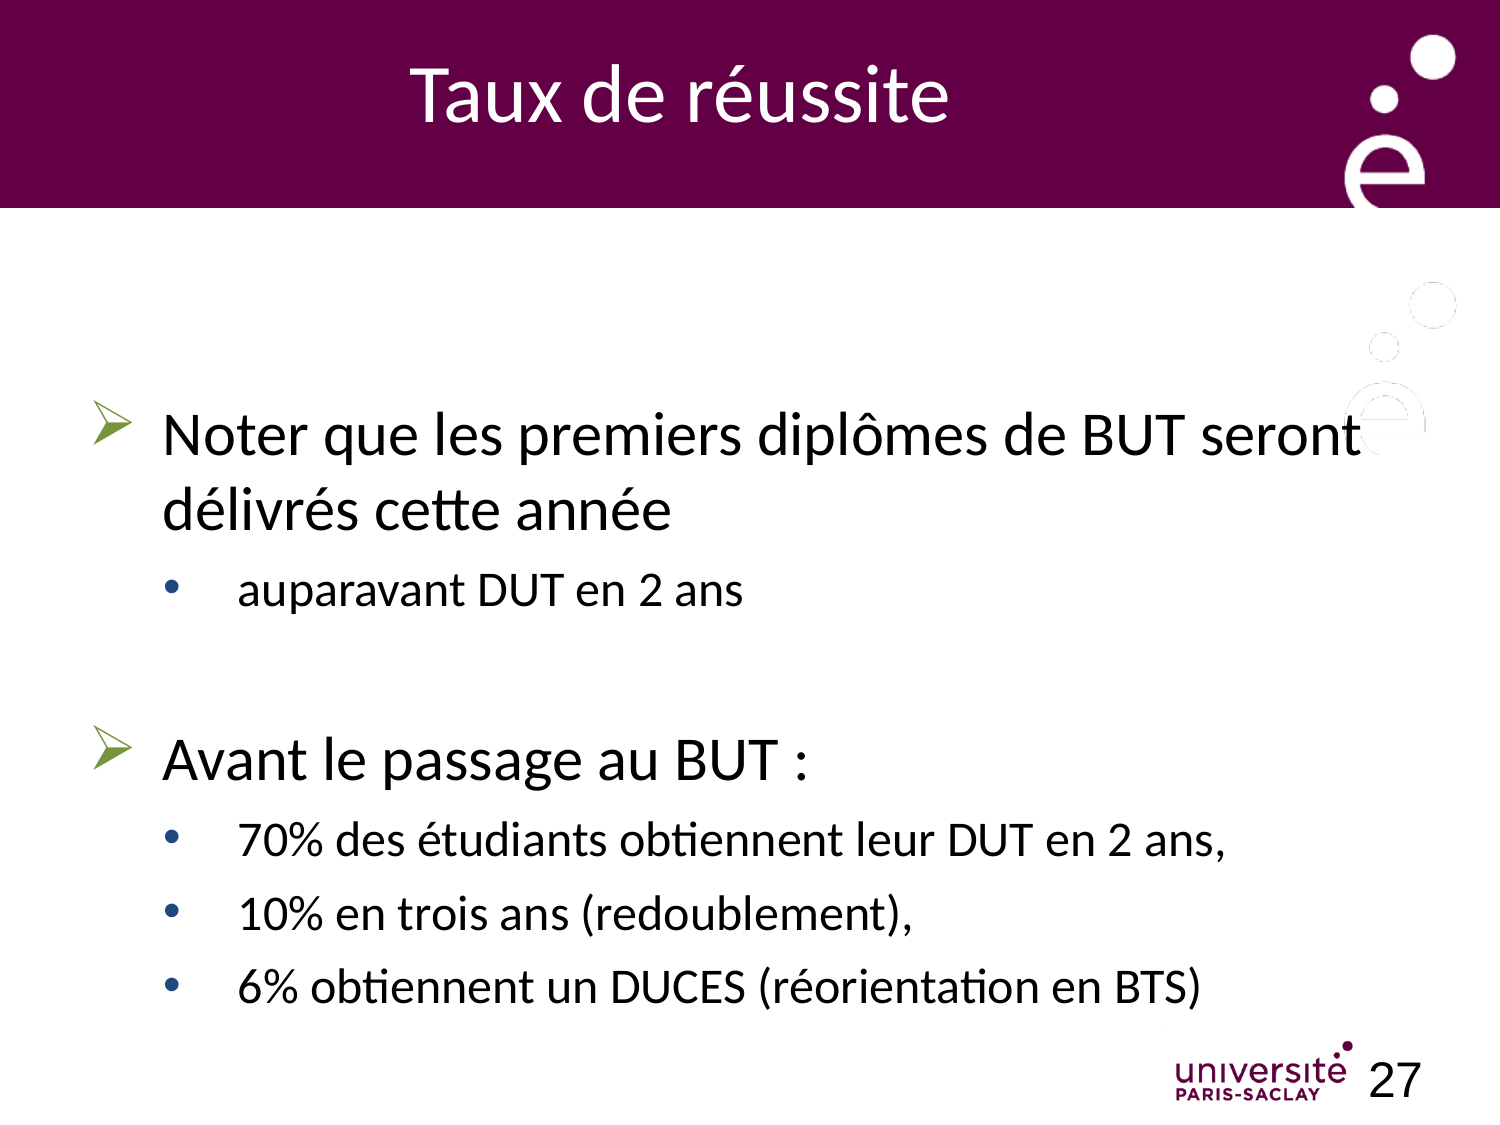

Taux de réussite
Noter que les premiers diplômes de BUT seront délivrés cette année
auparavant DUT en 2 ans

Avant le passage au BUT :
70% des étudiants obtiennent leur DUT en 2 ans,
10% en trois ans (redoublement),
6% obtiennent un DUCES (réorientation en BTS)
27
27